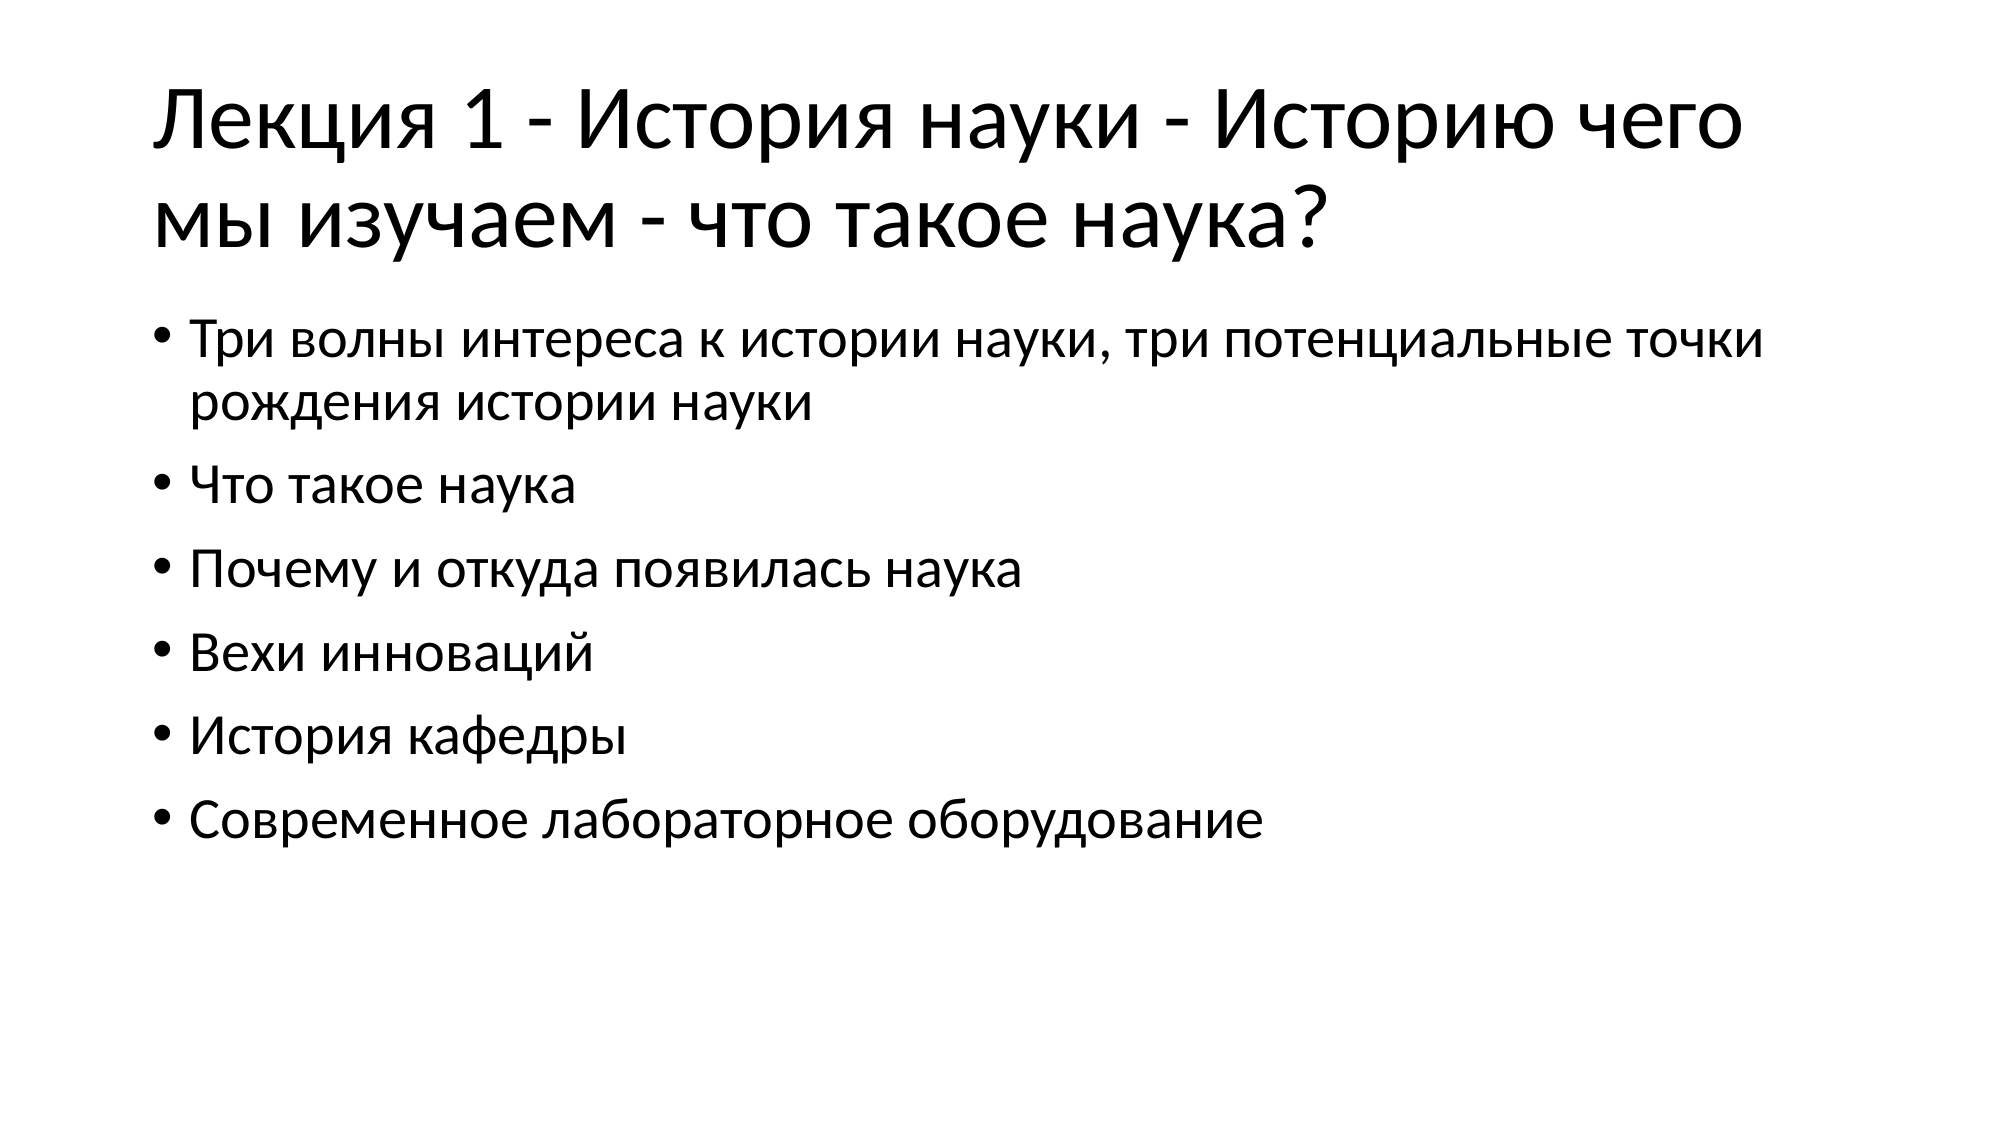

# Лекция 1 - История науки - Историю чего мы изучаем - что такое наука?
Три волны интереса к истории науки, три потенциальные точки рождения истории науки
Что такое наука
Почему и откуда появилась наука
Вехи инноваций
История кафедры
Современное лабораторное оборудование